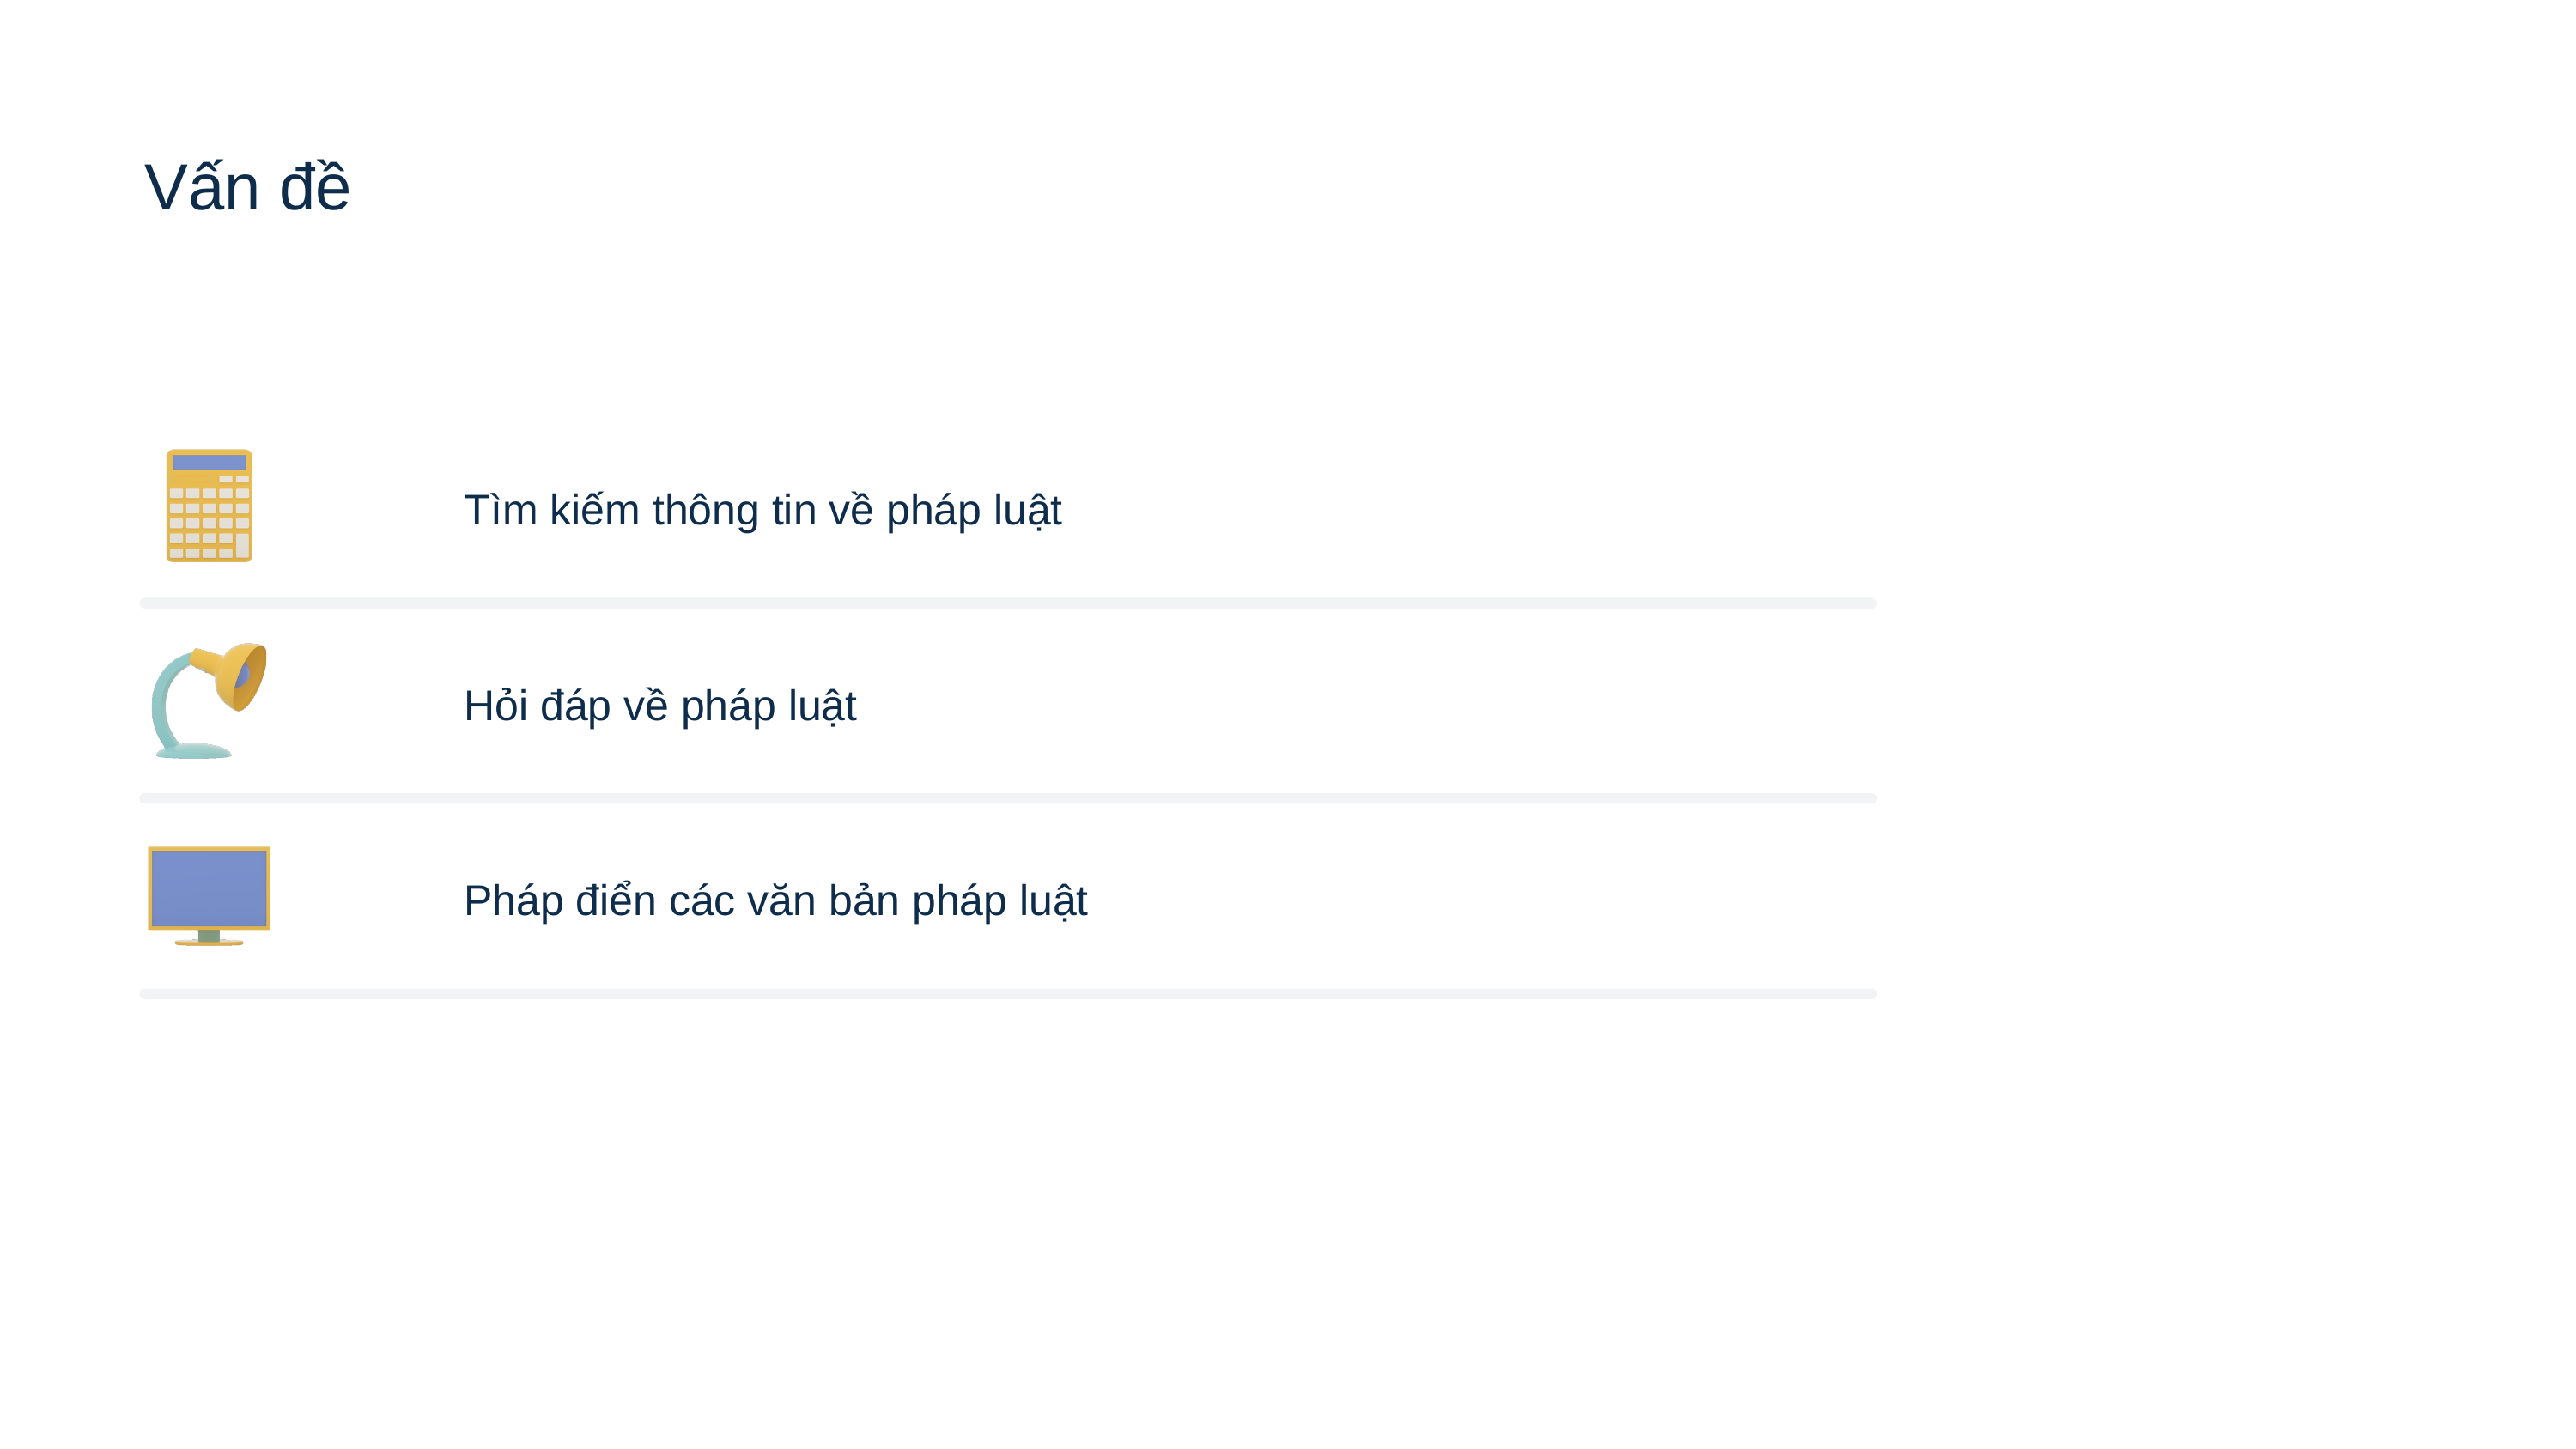

Vấn đề

Tìm kiếm thông tin về pháp luật

Hỏi đáp về pháp luật

Pháp điển các văn bản pháp luật